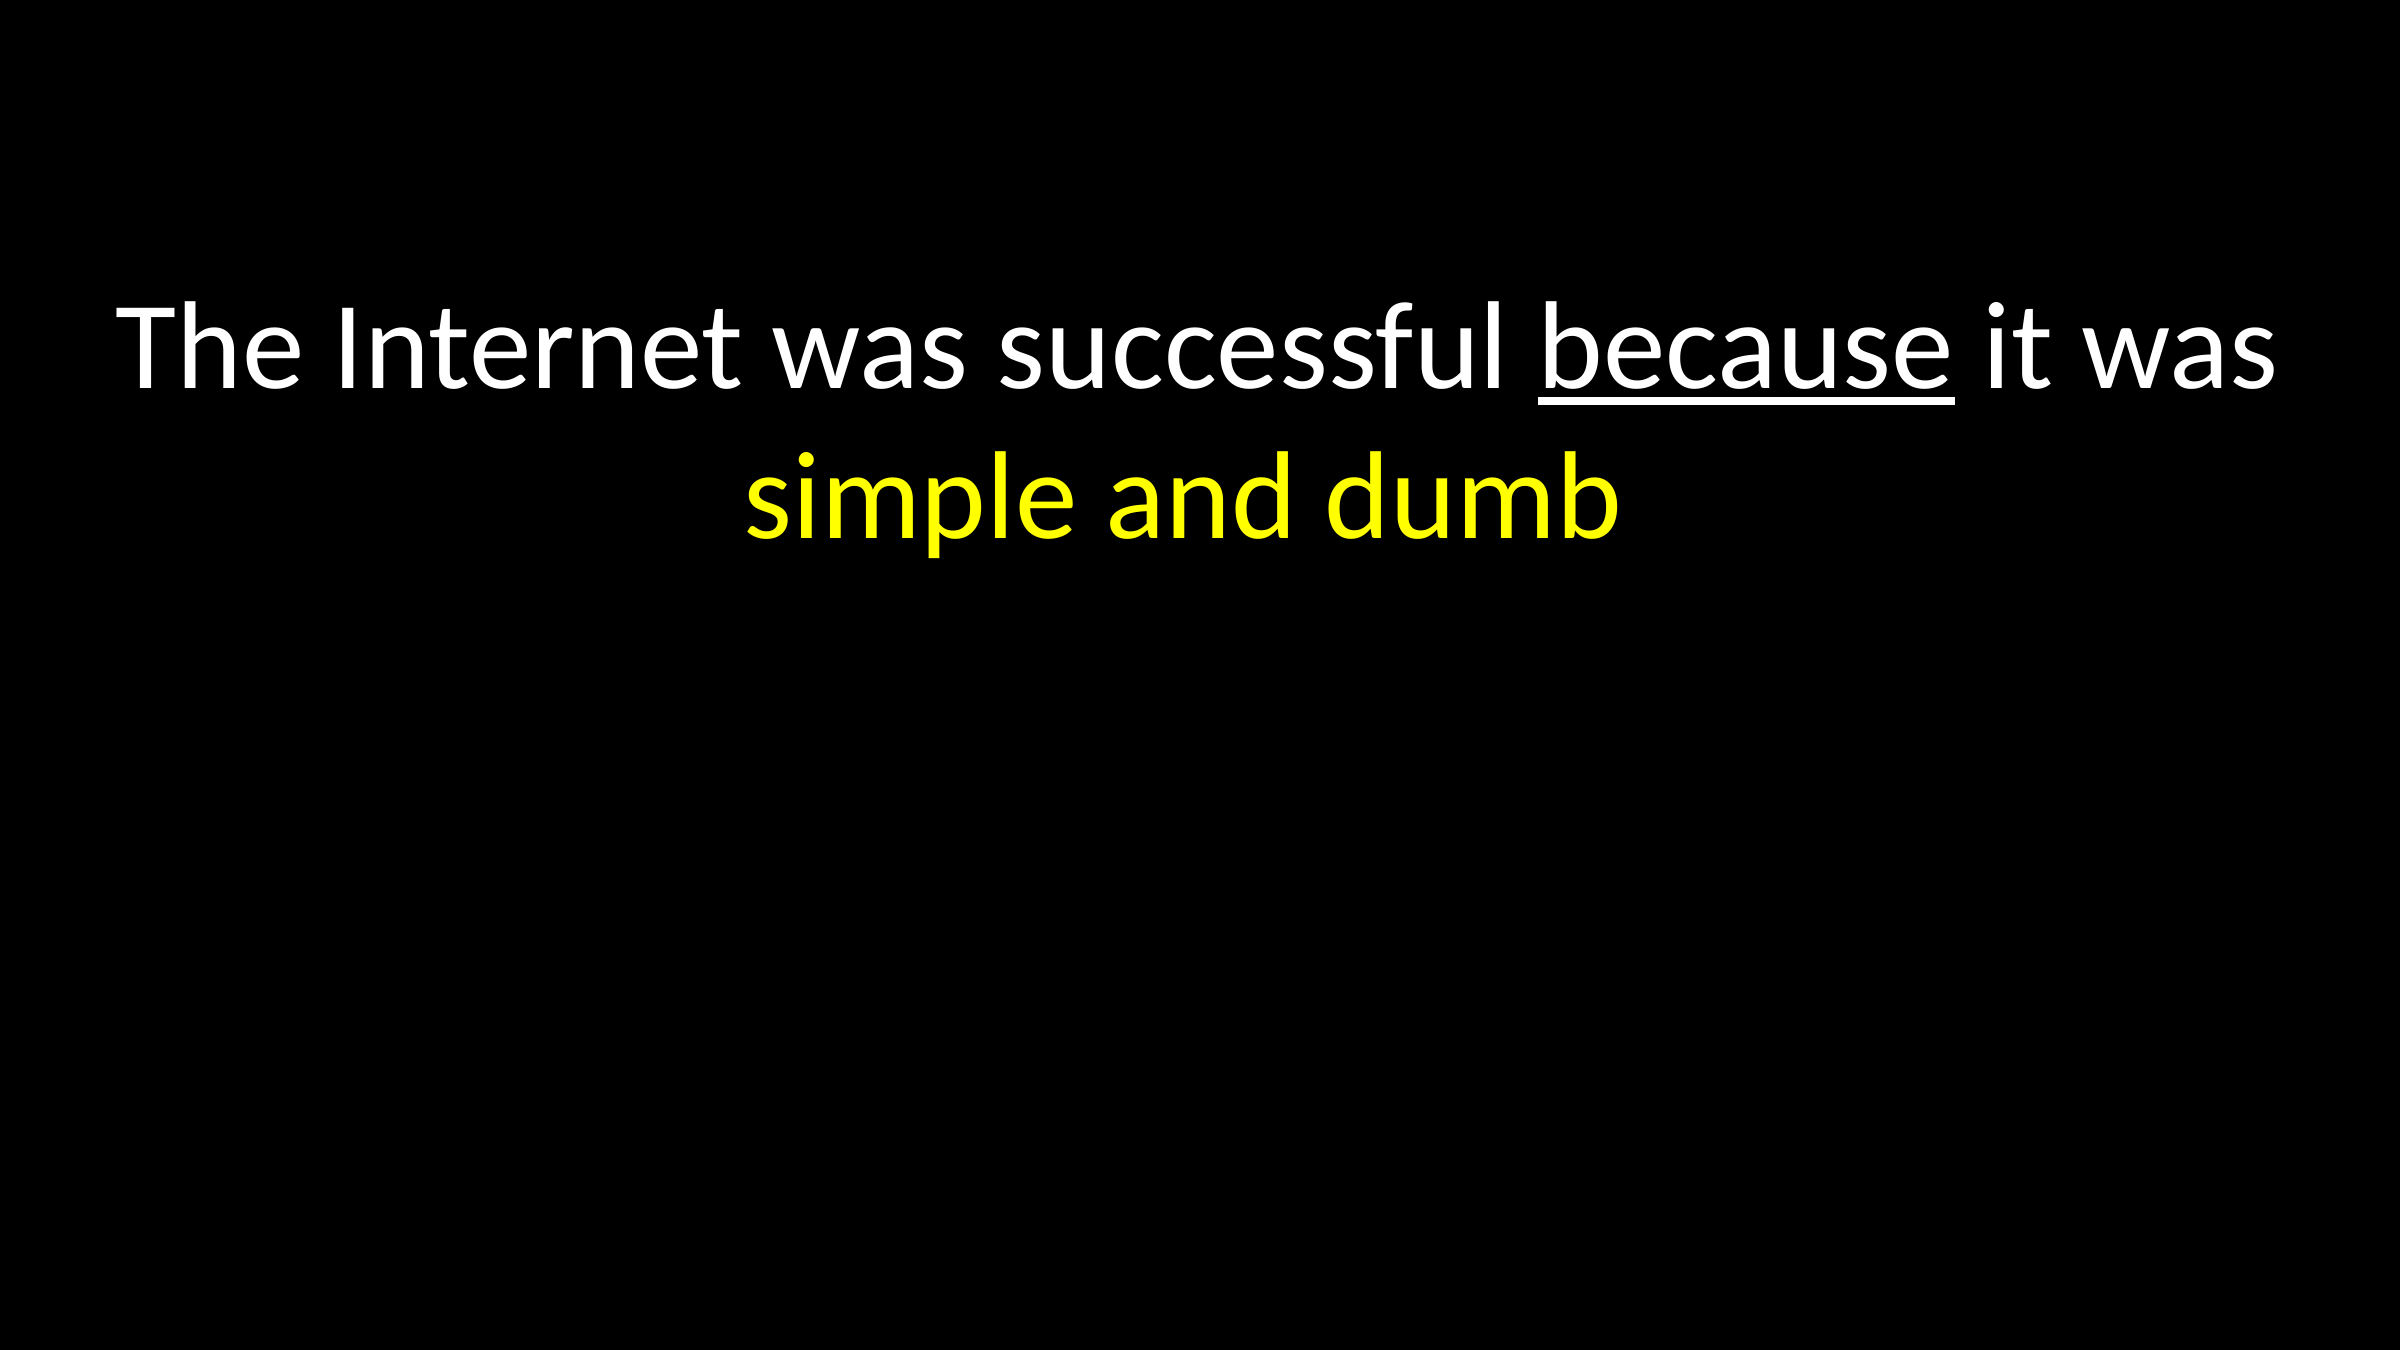

# The Internet was successful because it was simple and dumb